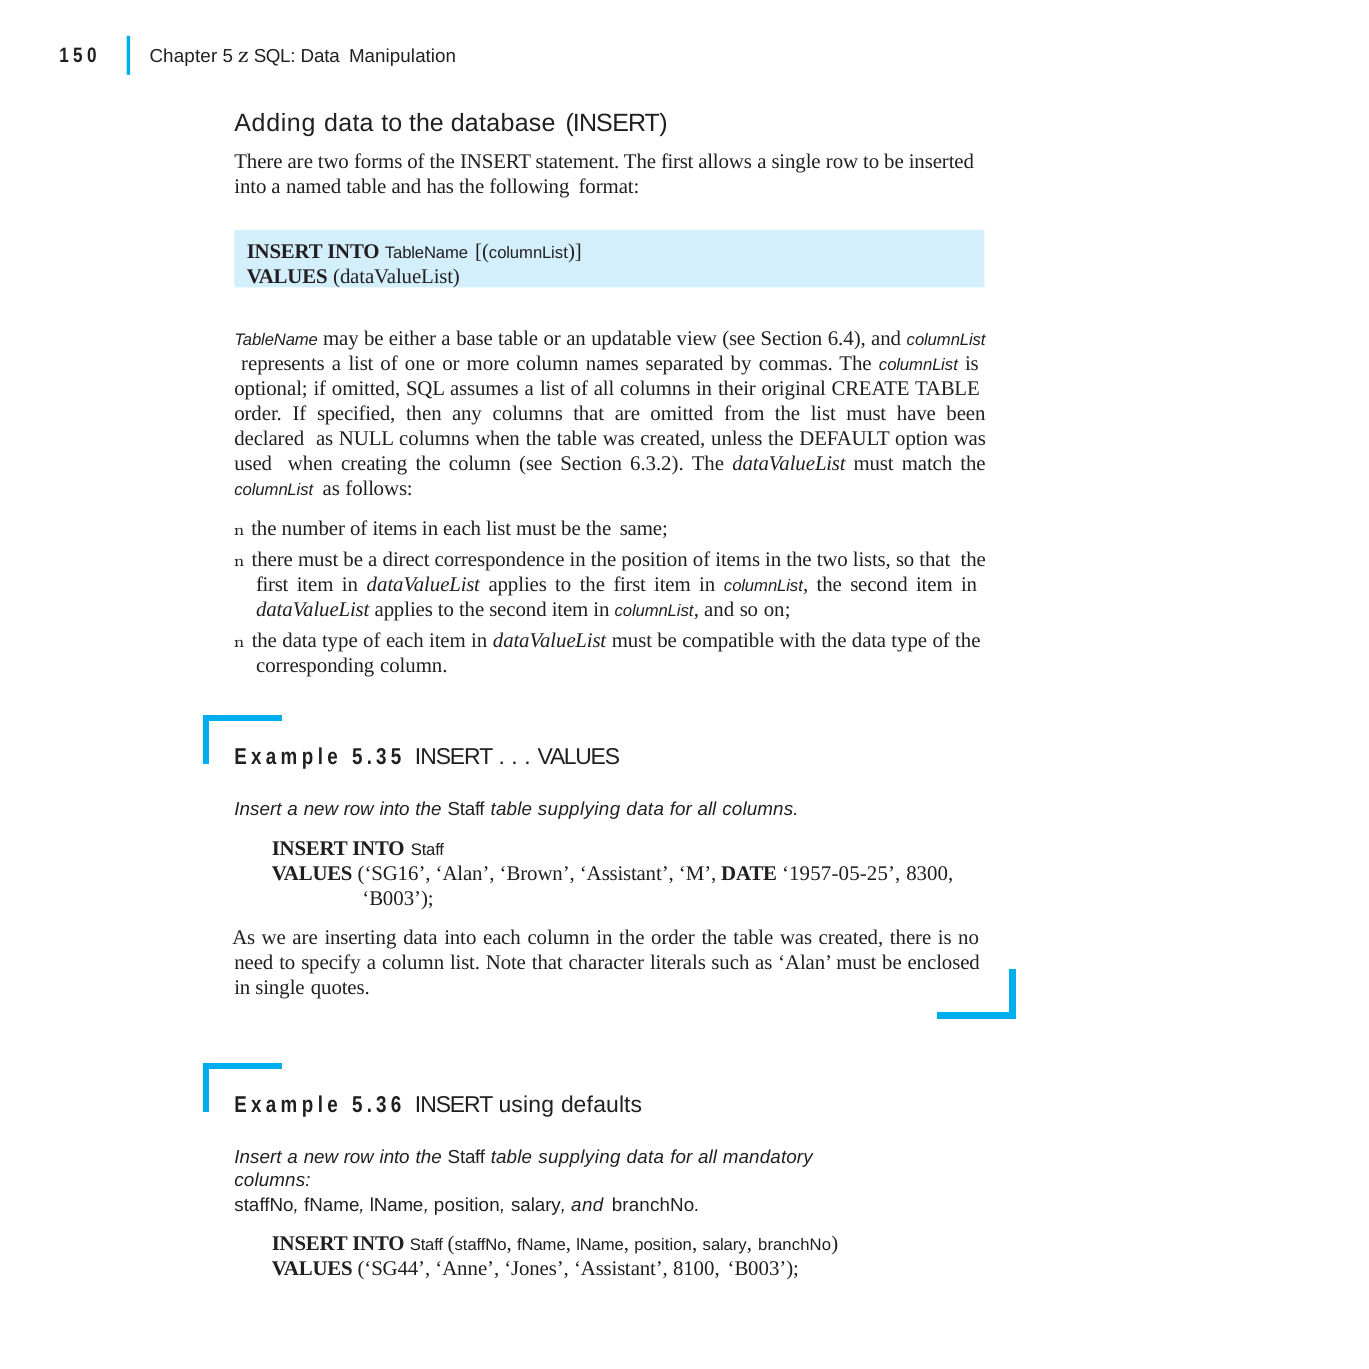

|
150
Chapter 5 z SQL: Data Manipulation
Adding data to the database (INSERT)
There are two forms of the INSERT statement. The first allows a single row to be inserted  into a named table and has the following format:
INSERT INTO TableName [(columnList)]
VALUES (dataValueList)
TableName may be either a base table or an updatable view (see Section 6.4), and columnList  represents a list of one or more column names separated by commas. The columnList is  optional; if omitted, SQL assumes a list of all columns in their original CREATE TABLE  order. If specified, then any columns that are omitted from the list must have been declared  as NULL columns when the table was created, unless the DEFAULT option was used  when creating the column (see Section 6.3.2). The dataValueList must match the columnList  as follows:
n the number of items in each list must be the same;
n there must be a direct correspondence in the position of items in the two lists, so that  the first item in dataValueList applies to the first item in columnList, the second item in  dataValueList applies to the second item in columnList, and so on;
n the data type of each item in dataValueList must be compatible with the data type of the  corresponding column.

Example 5.35 INSERT . . . VALUES

Insert a new row into the Staff table supplying data for all columns.
INSERT INTO Staff
VALUES (‘SG16’, ‘Alan’, ‘Brown’, ‘Assistant’, ‘M’, DATE ‘1957-05-25’, 8300,  ‘B003’);
As we are inserting data into each column in the order the table was created, there is no  need to specify a column list. Note that character literals such as ‘Alan’ must be enclosed  in single quotes.

Example 5.36 INSERT using defaults

Insert a new row into the Staff table supplying data for all mandatory columns:
staffNo, fName, lName, position, salary, and branchNo.
INSERT INTO Staff (staffNo, fName, lName, position, salary, branchNo)
VALUES (‘SG44’, ‘Anne’, ‘Jones’, ‘Assistant’, 8100, ‘B003’);